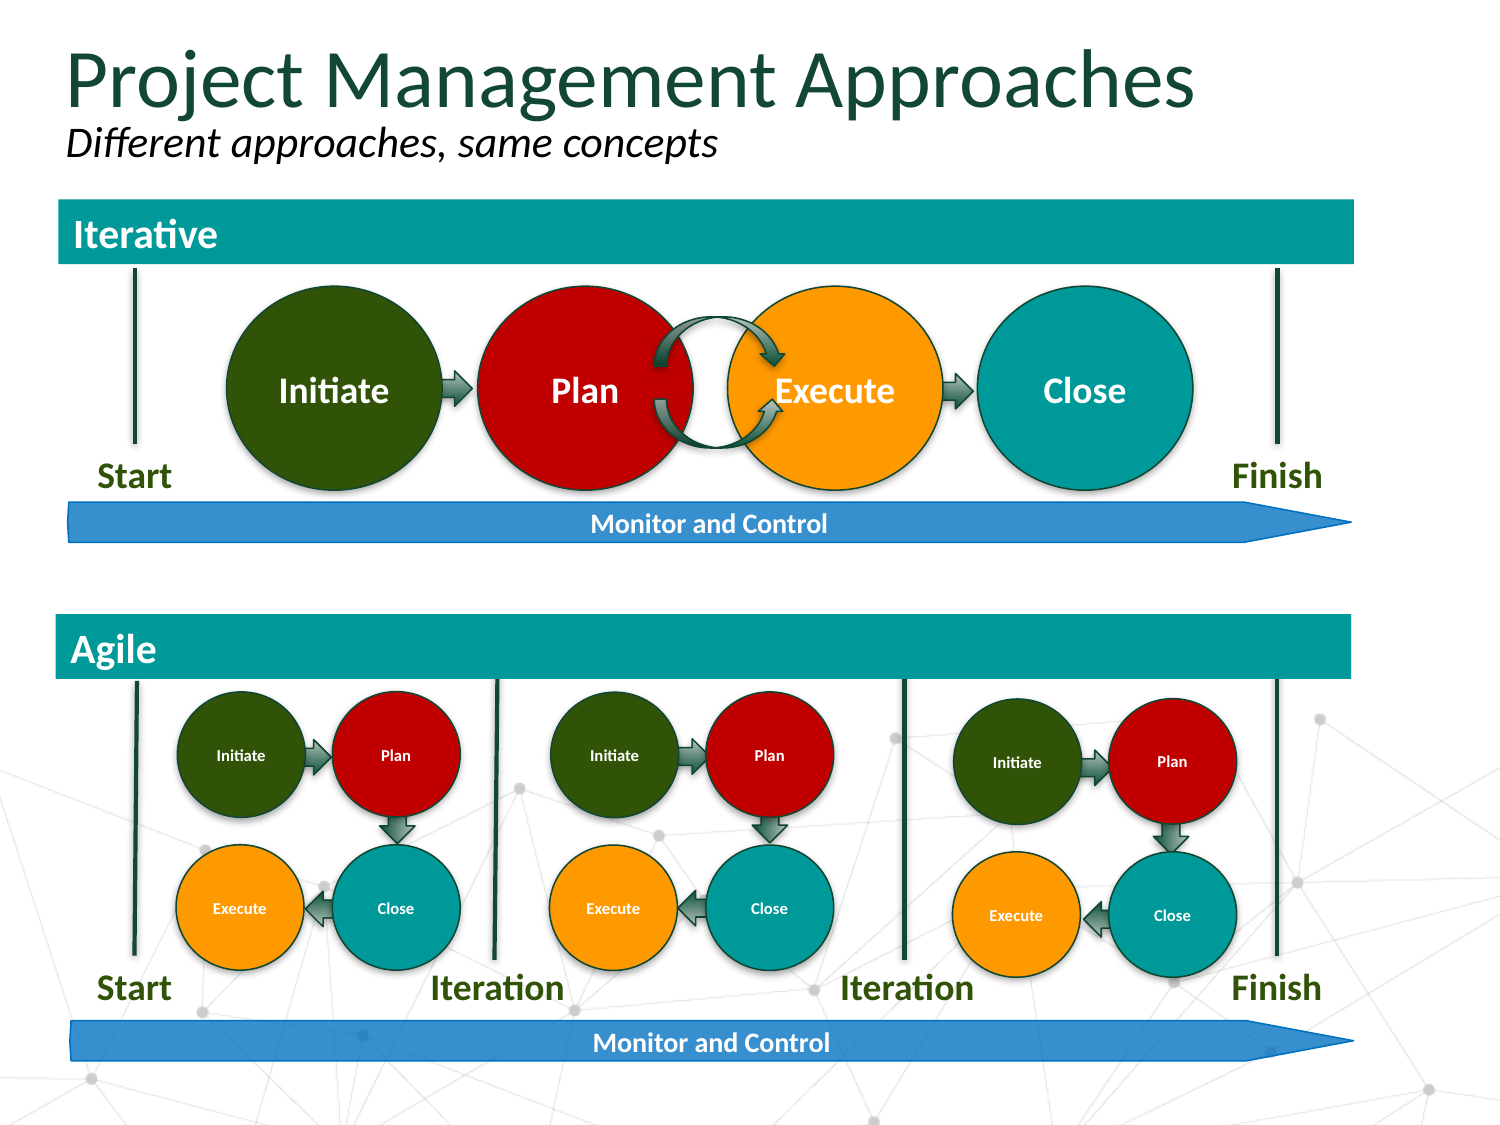

Project Management Approaches
Different approaches, same concepts
Iterative
Initiate
Plan
Execute
Close

Start
Finish
Monitor and Control
Agile
Plan
Initiate
Plan
Initiate
Plan
Initiate

Close
Execute
Close
Execute
Close
Execute

Start
Iteration
Iteration
Finish
Monitor and Control